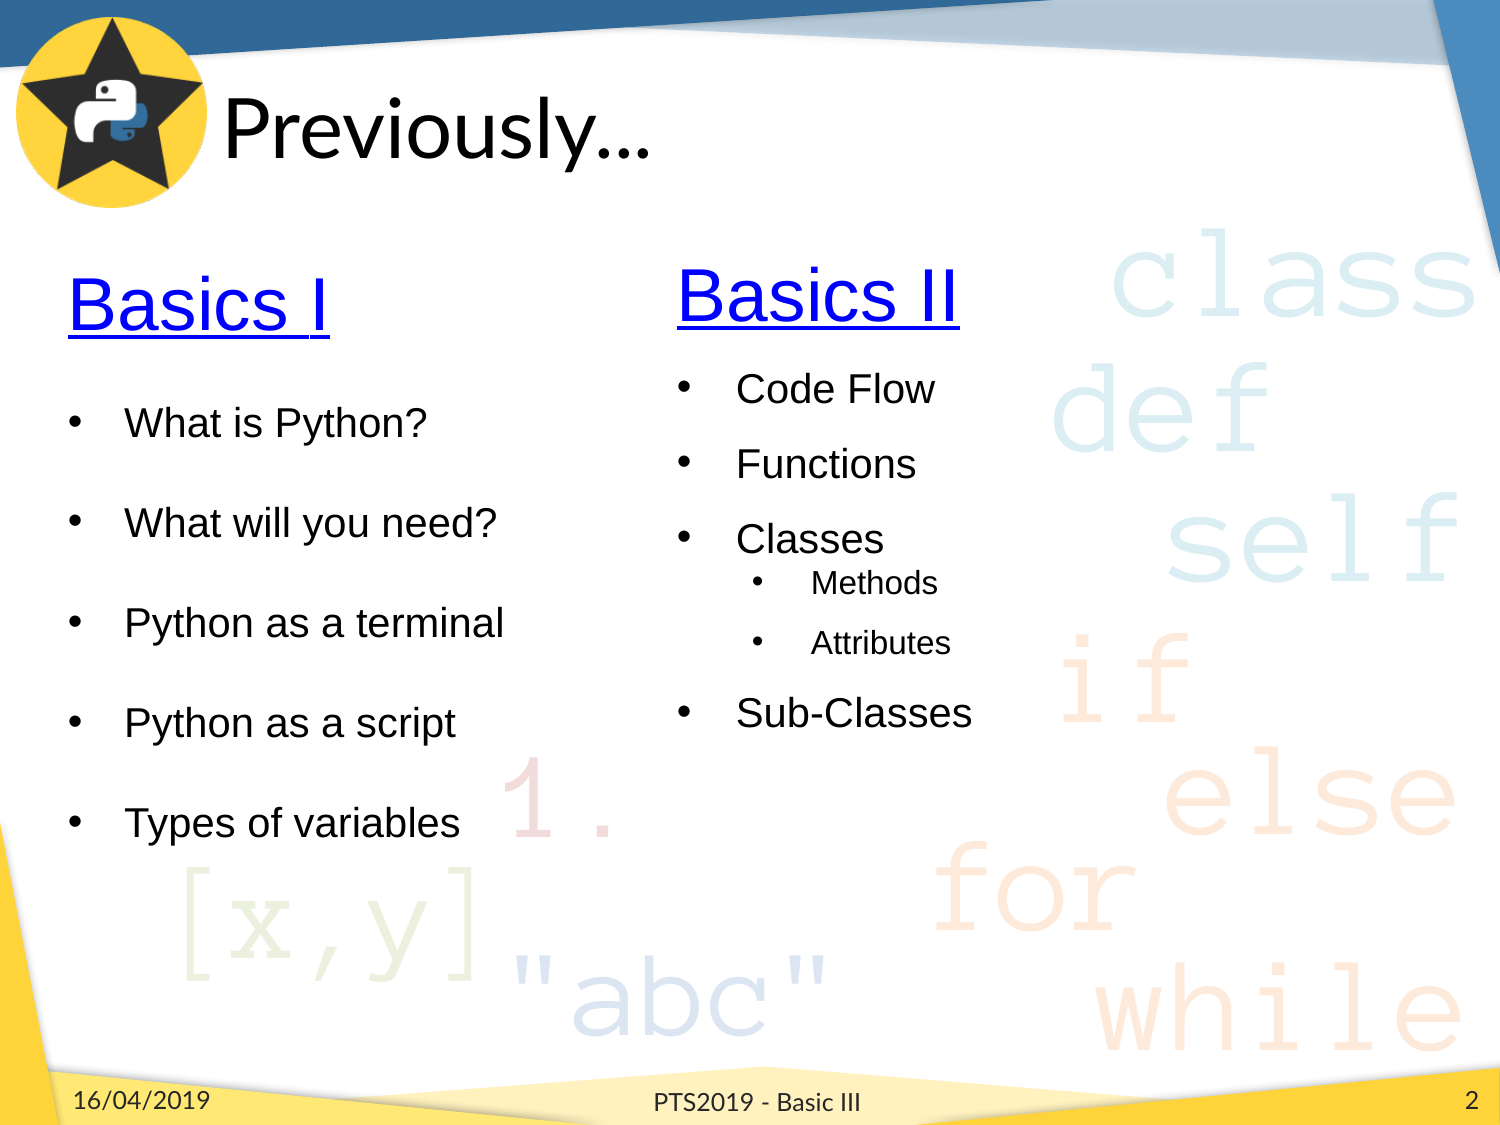

# Previously...
Basics I
What is Python?
What will you need?
Python as a terminal
Python as a script
Types of variables

class
Basics II
Code Flow
Functions
Classes
Methods
Attributes
Sub-Classes

def

self
if
else
1.
[x,y]
"abc"

for
while
PTS2019 - Basic III
16/04/2019
2